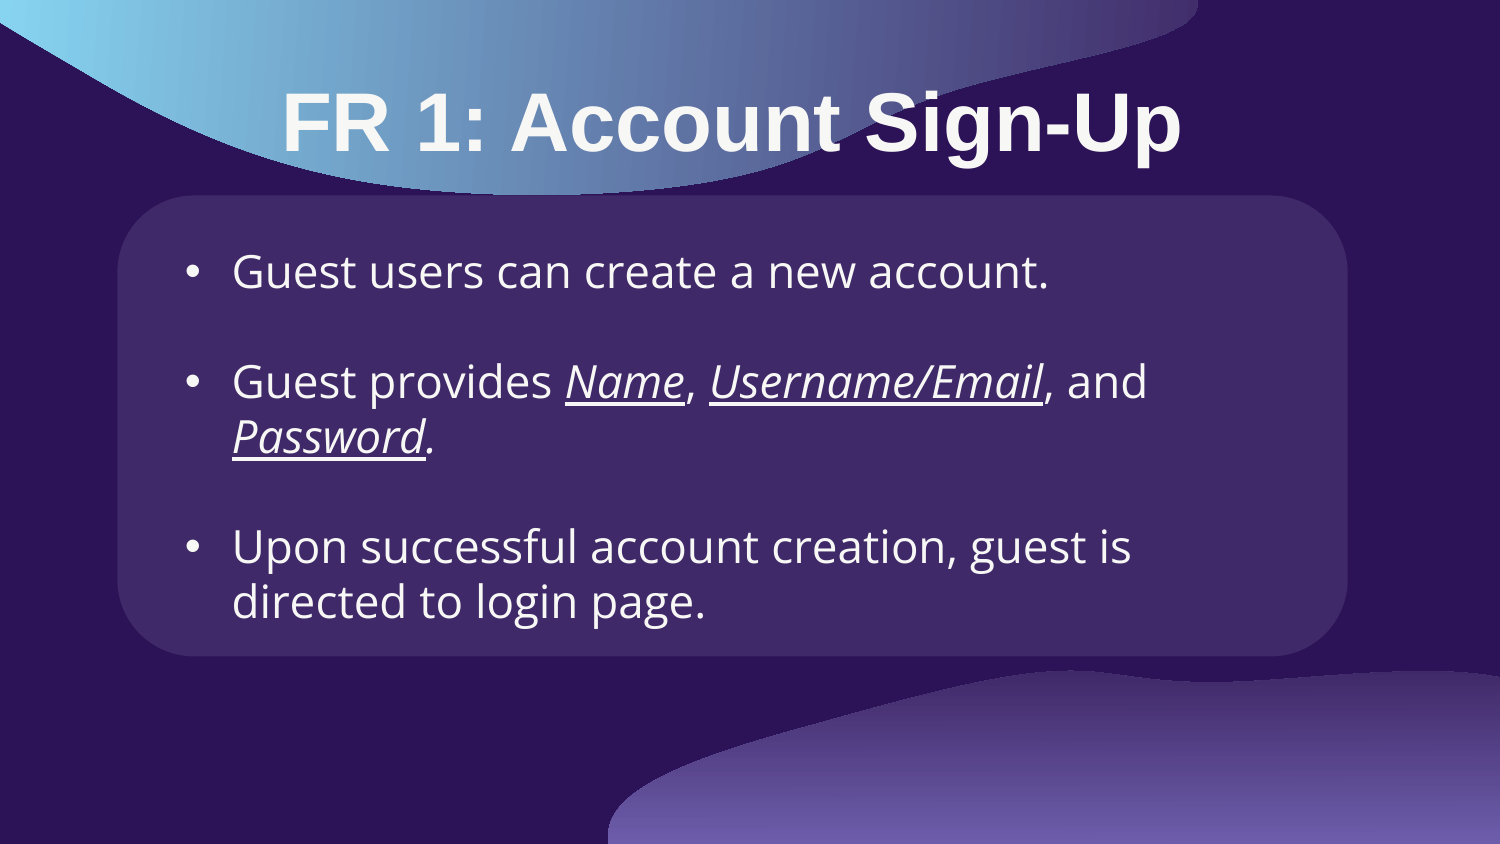

# FR 1: Account Sign-Up

Guest users can create a new account.

Guest provides Name, Username/Email, and Password.

Upon successful account creation, guest is directed to login page.